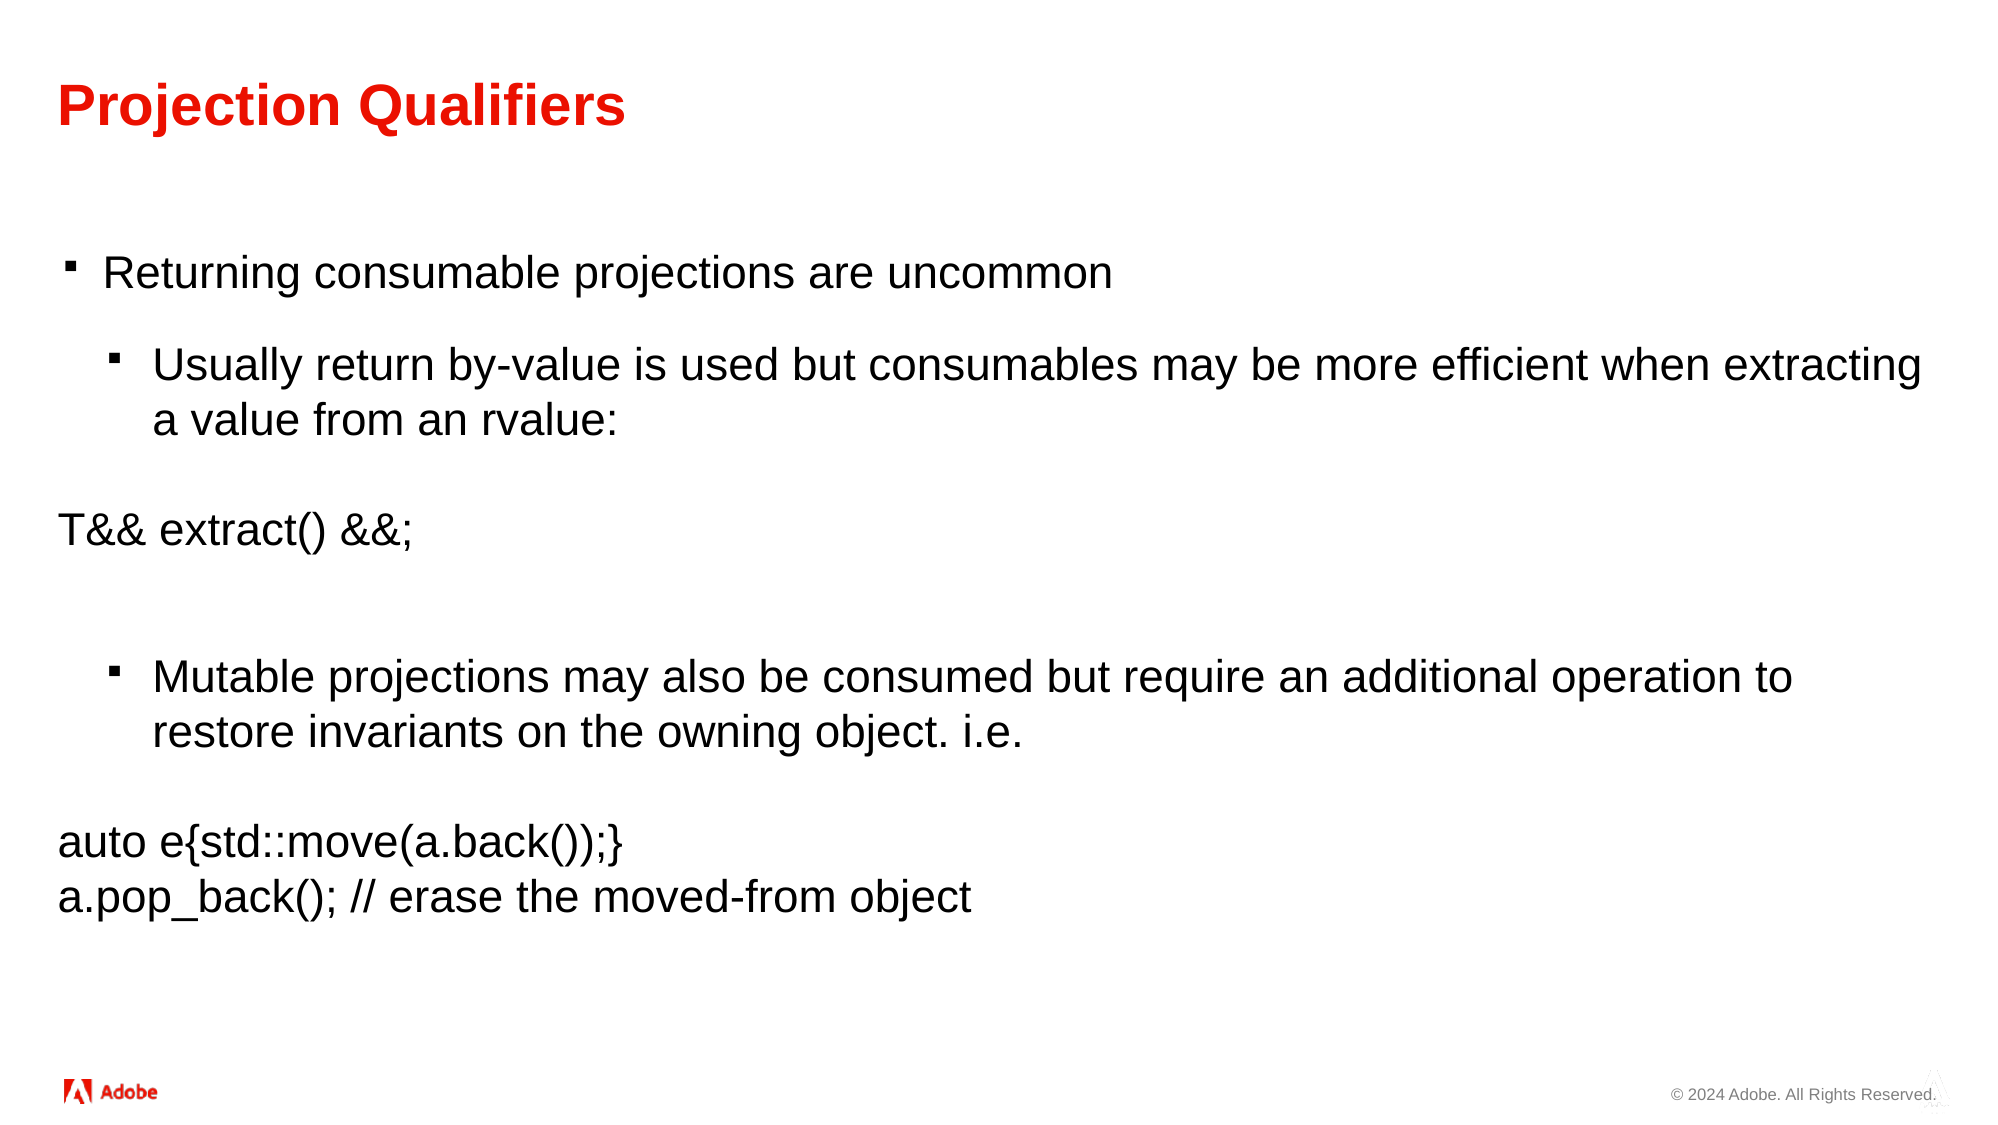

# Projection Qualifiers
Returning consumable projections are uncommon
Usually return by-value is used but consumables may be more efficient when extracting a value from an rvalue:

T&& extract() &&;

Mutable projections may also be consumed but require an additional operation to restore invariants on the owning object. i.e.

auto e{std::move(a.back());}
a.pop_back(); // erase the moved-from object
26